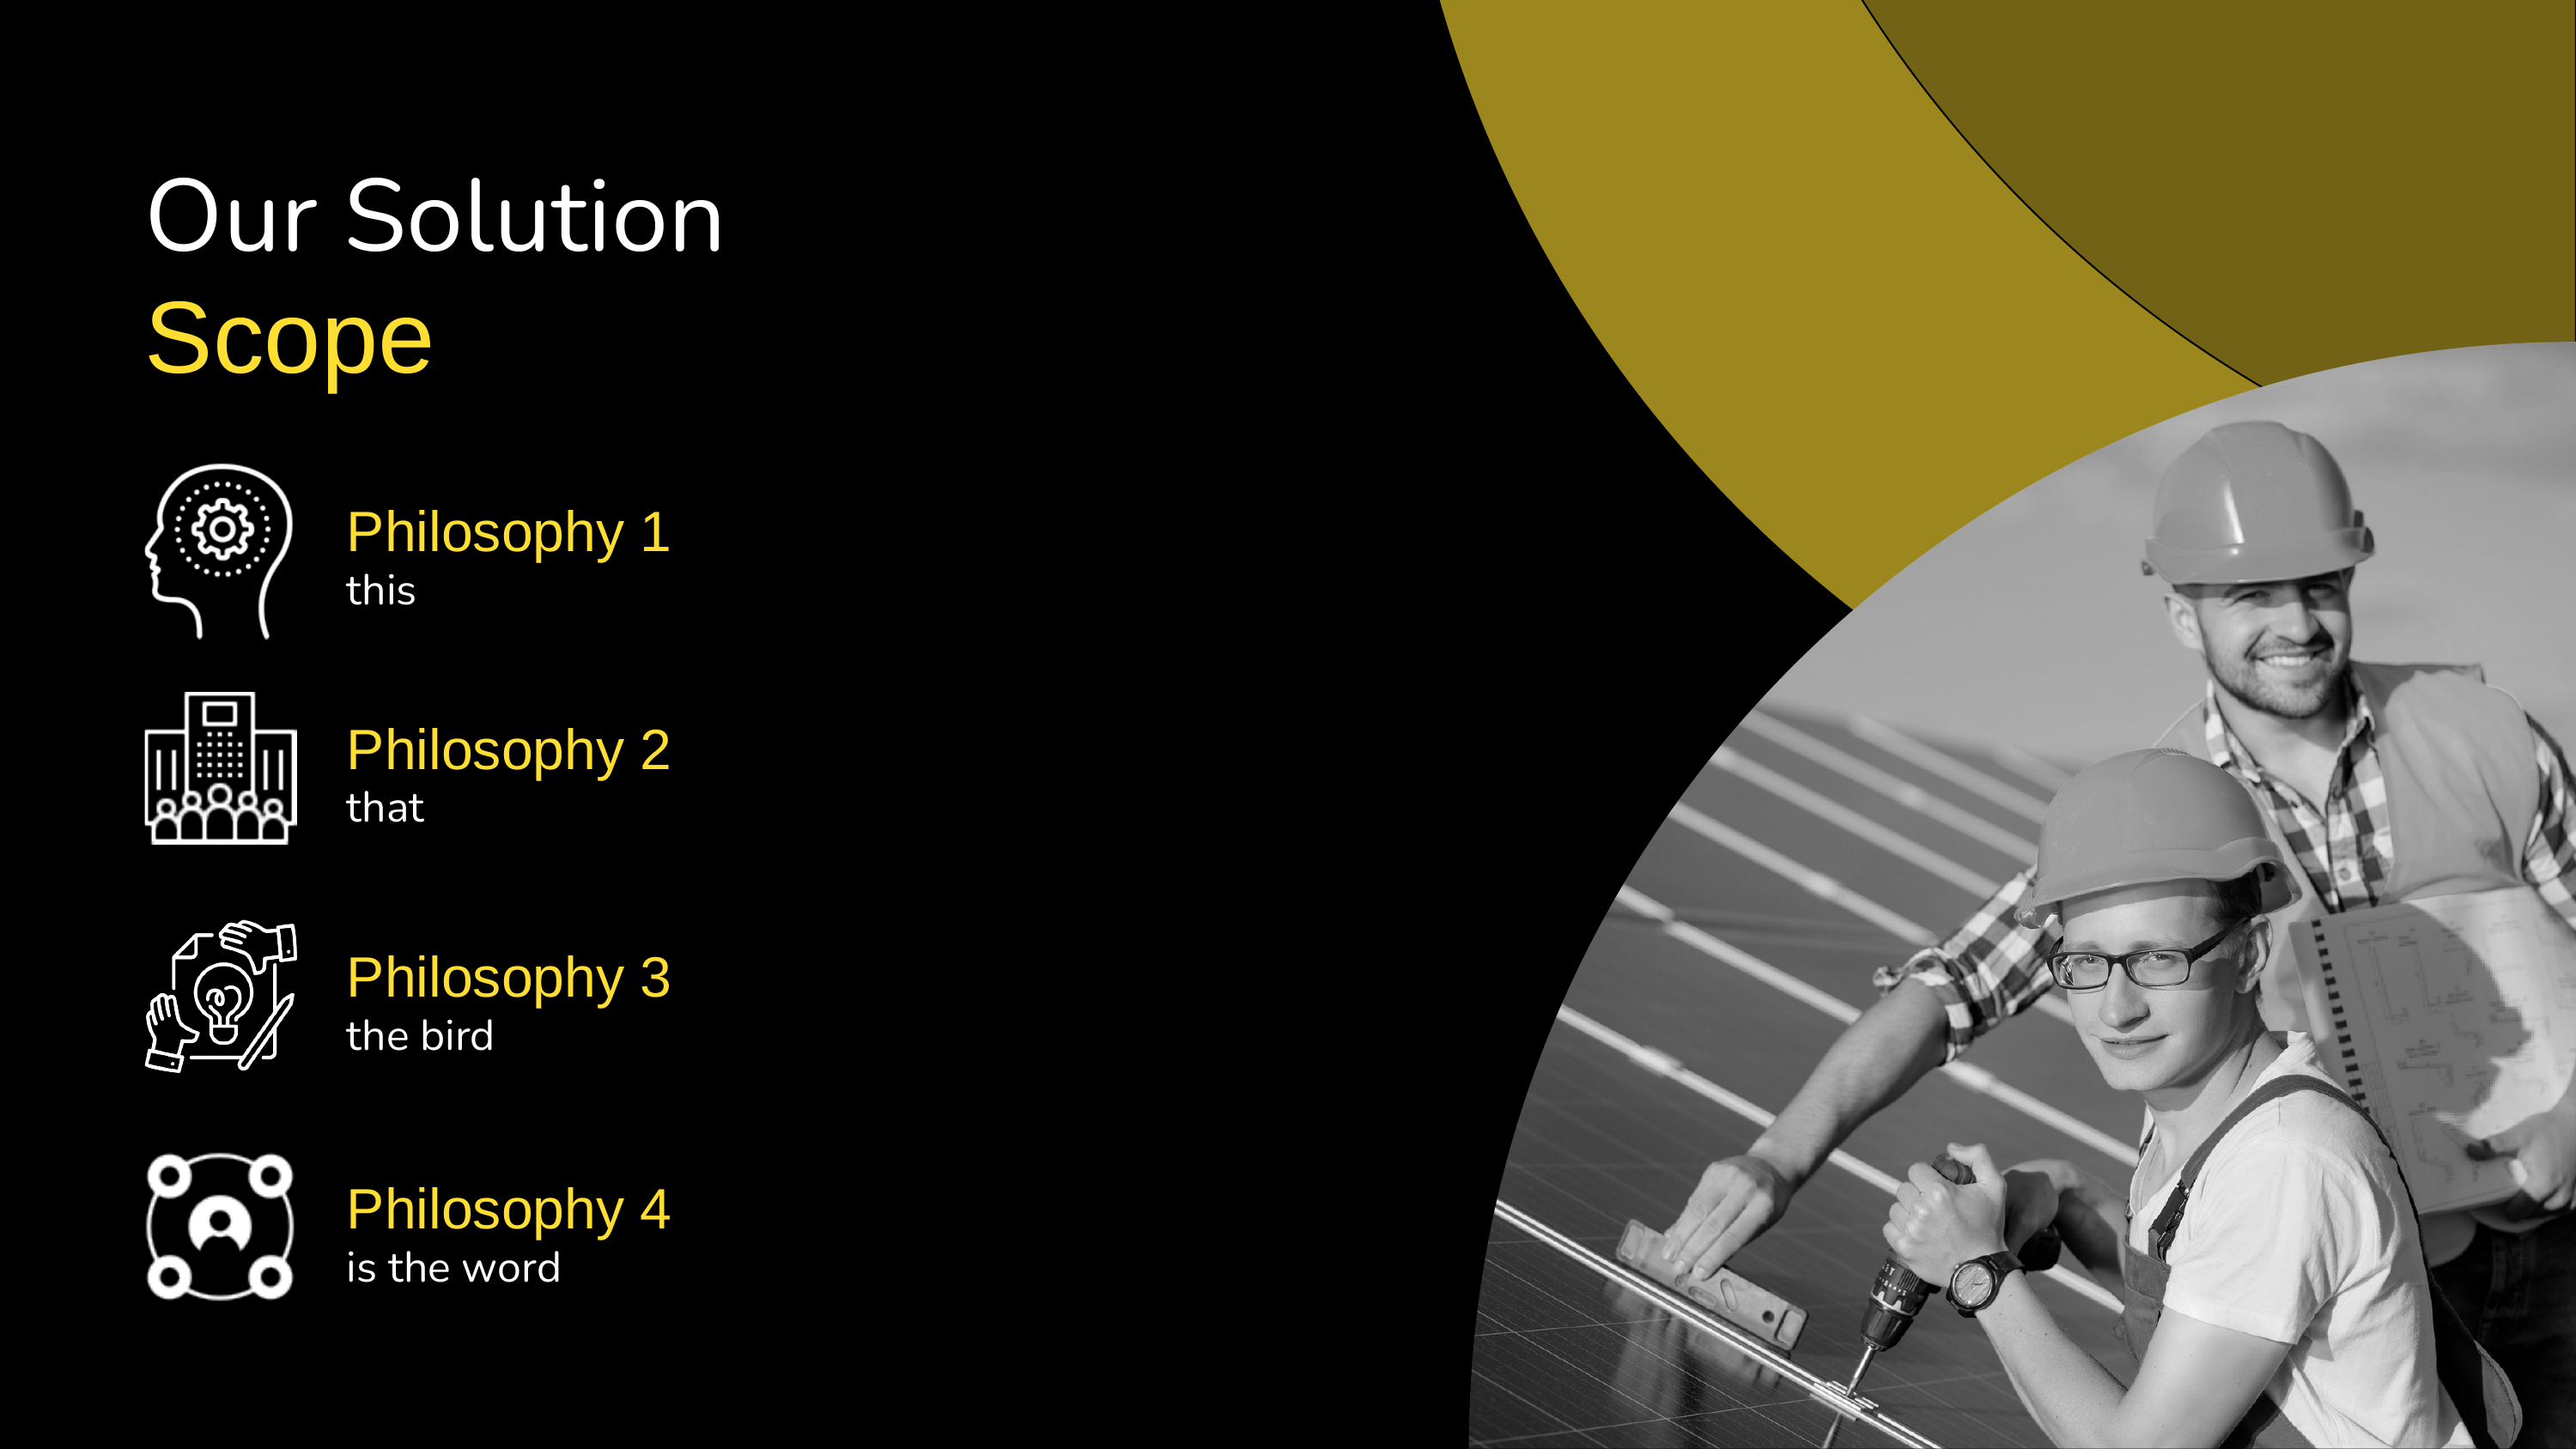

Our Solution
Scope

Philosophy 1
this

Philosophy 2
that

Philosophy 3
the bird

Philosophy 4
is the word